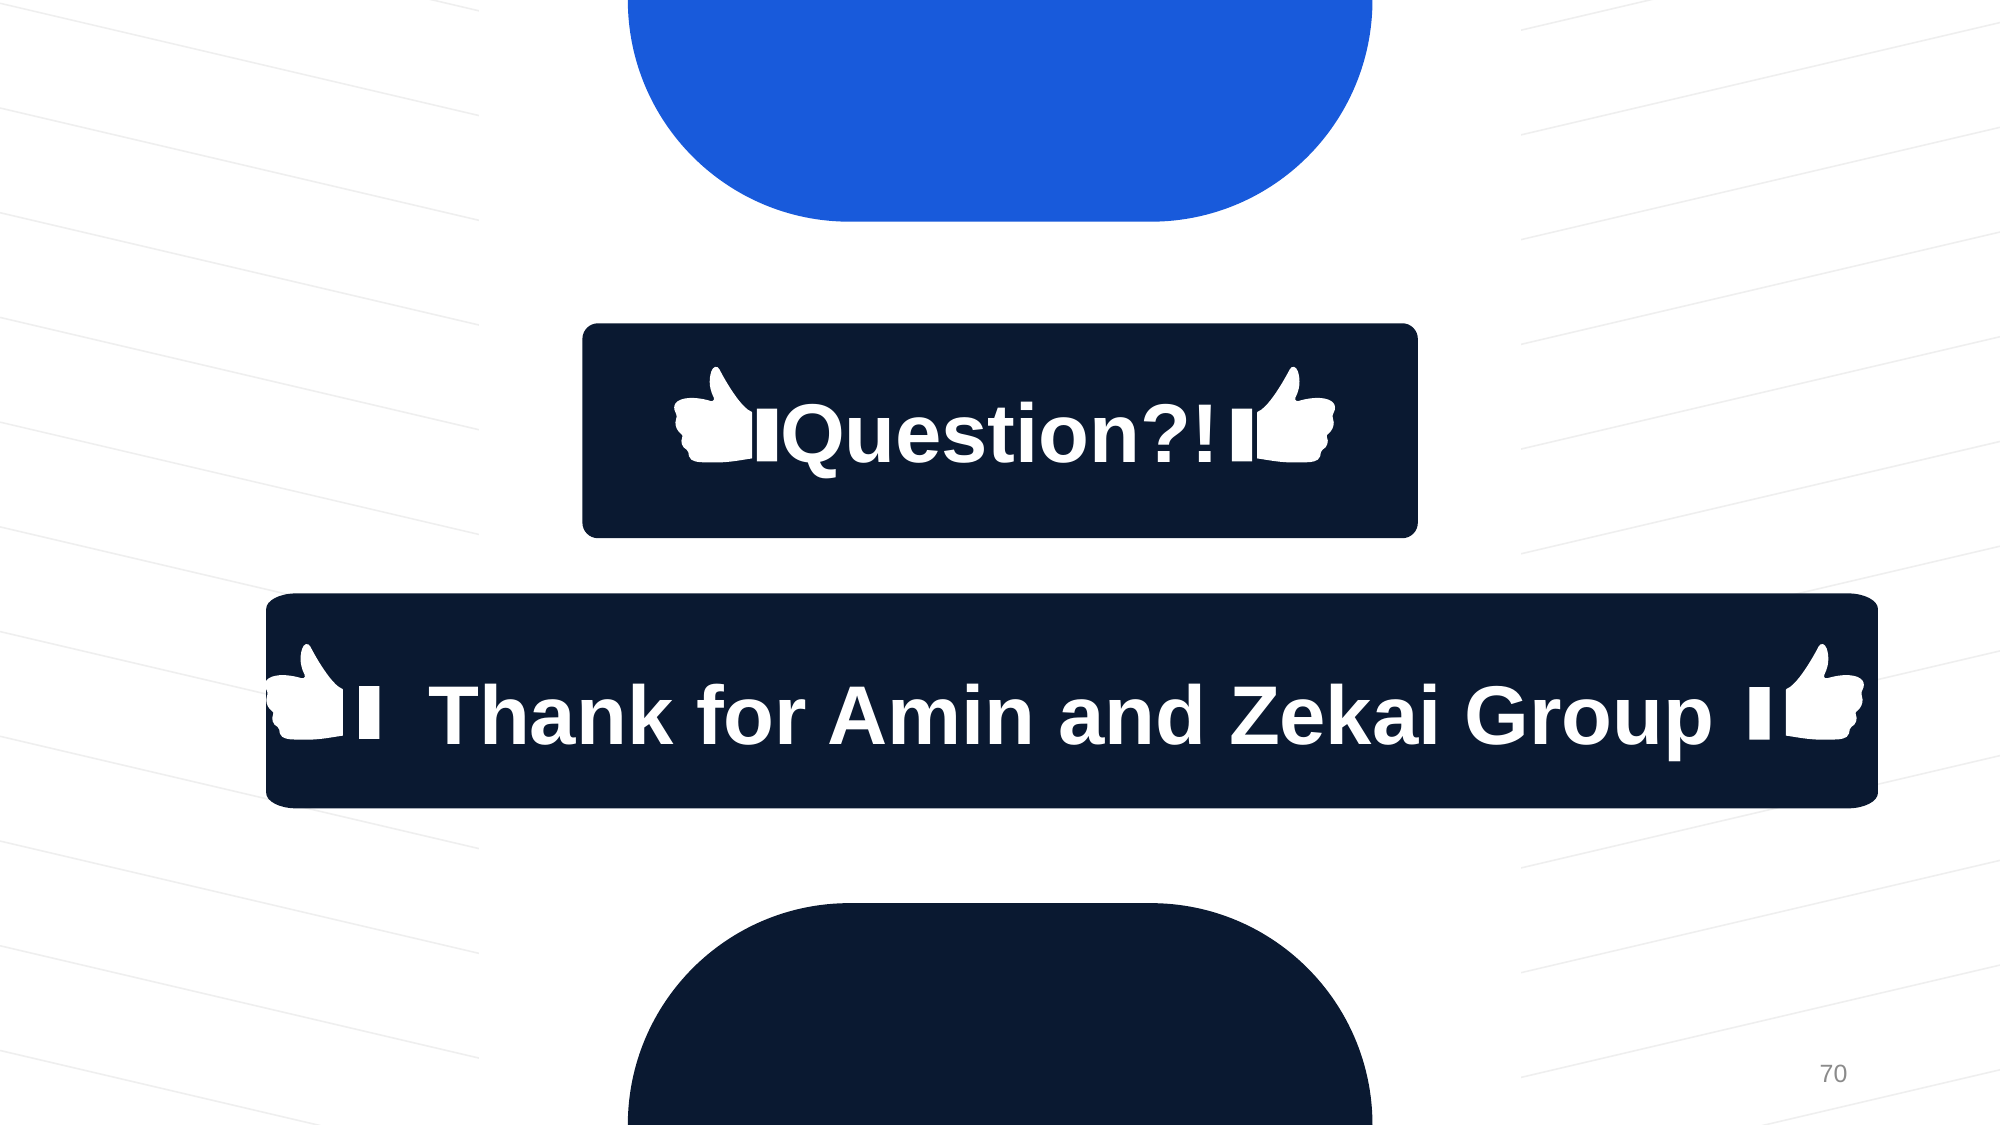

Question?!

Thank for Amin and Zekai Group

Kaizen Group AI
70